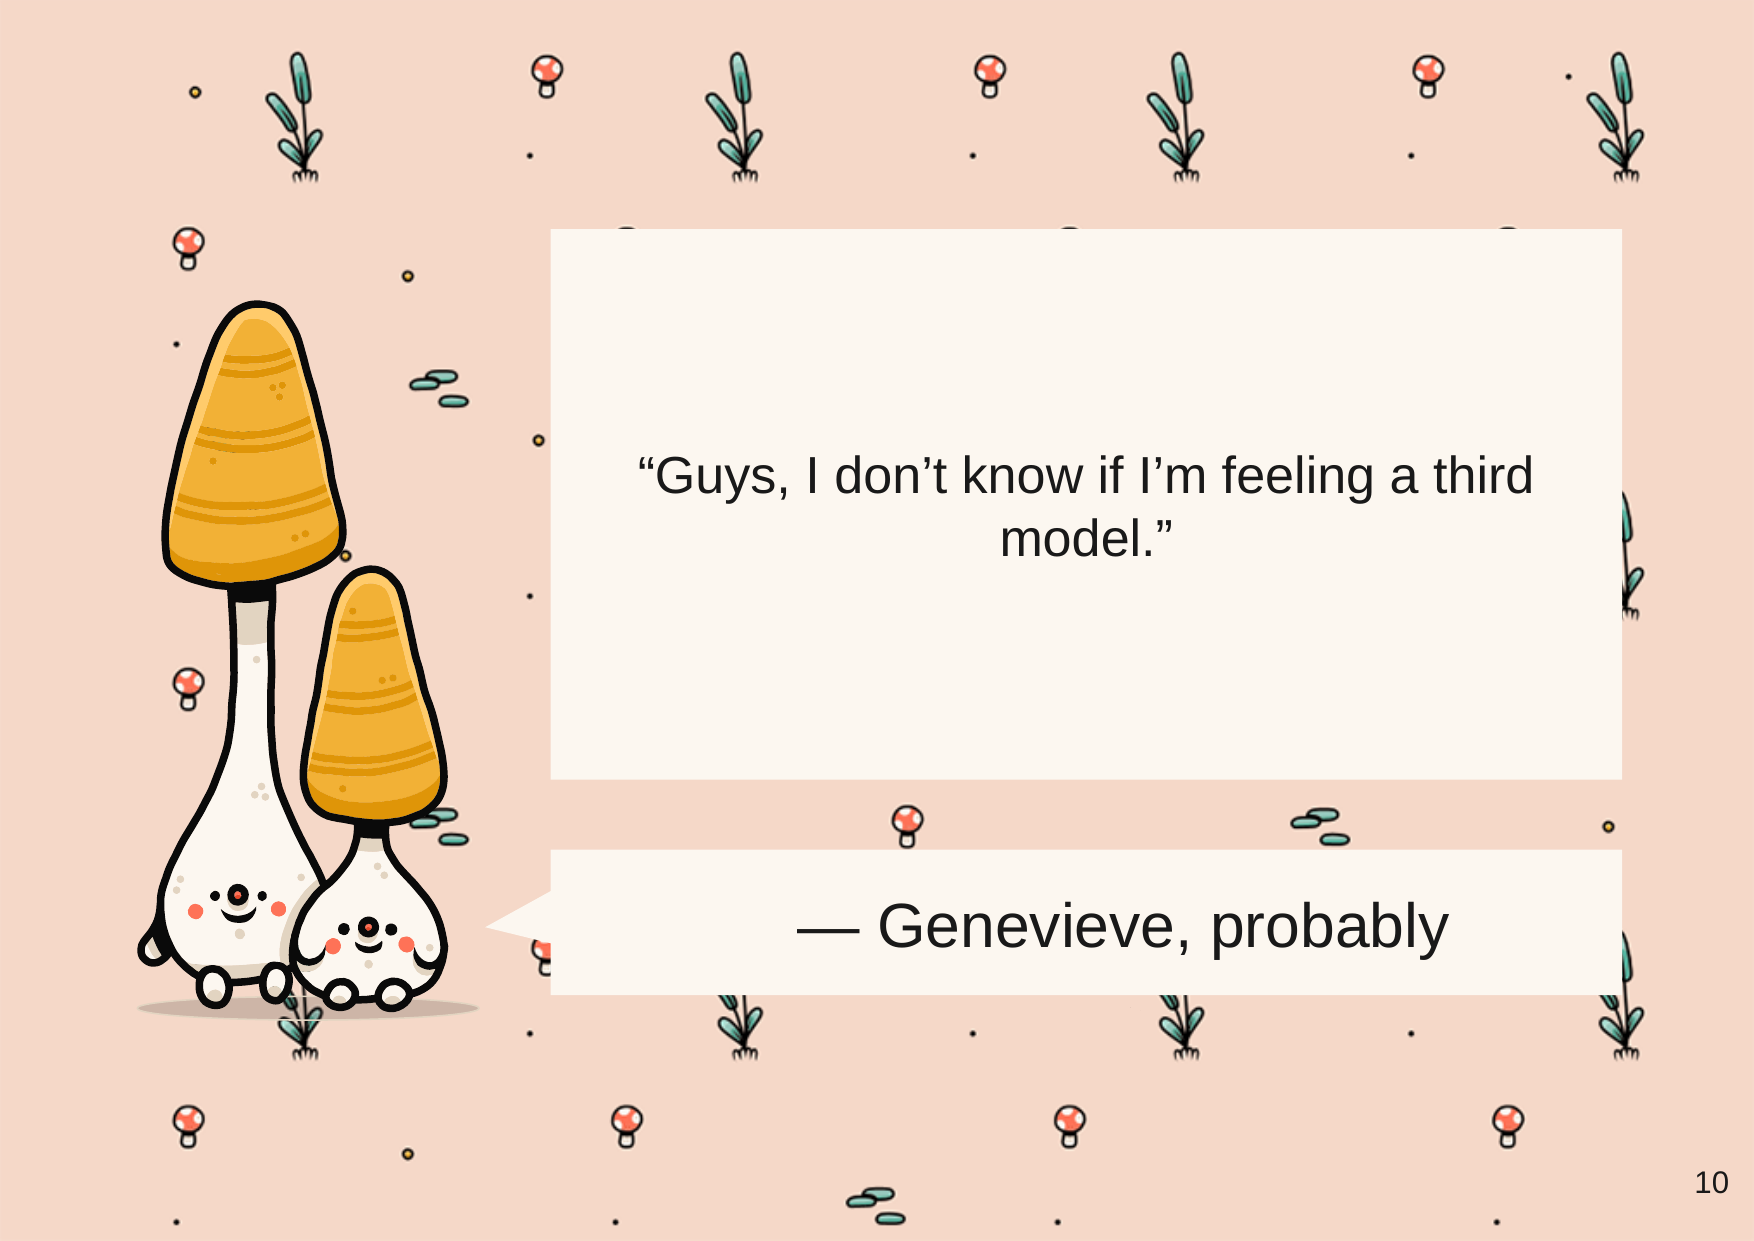

“Guys, I don’t know if I’m feeling a third model.”

# — Genevieve, probably

10